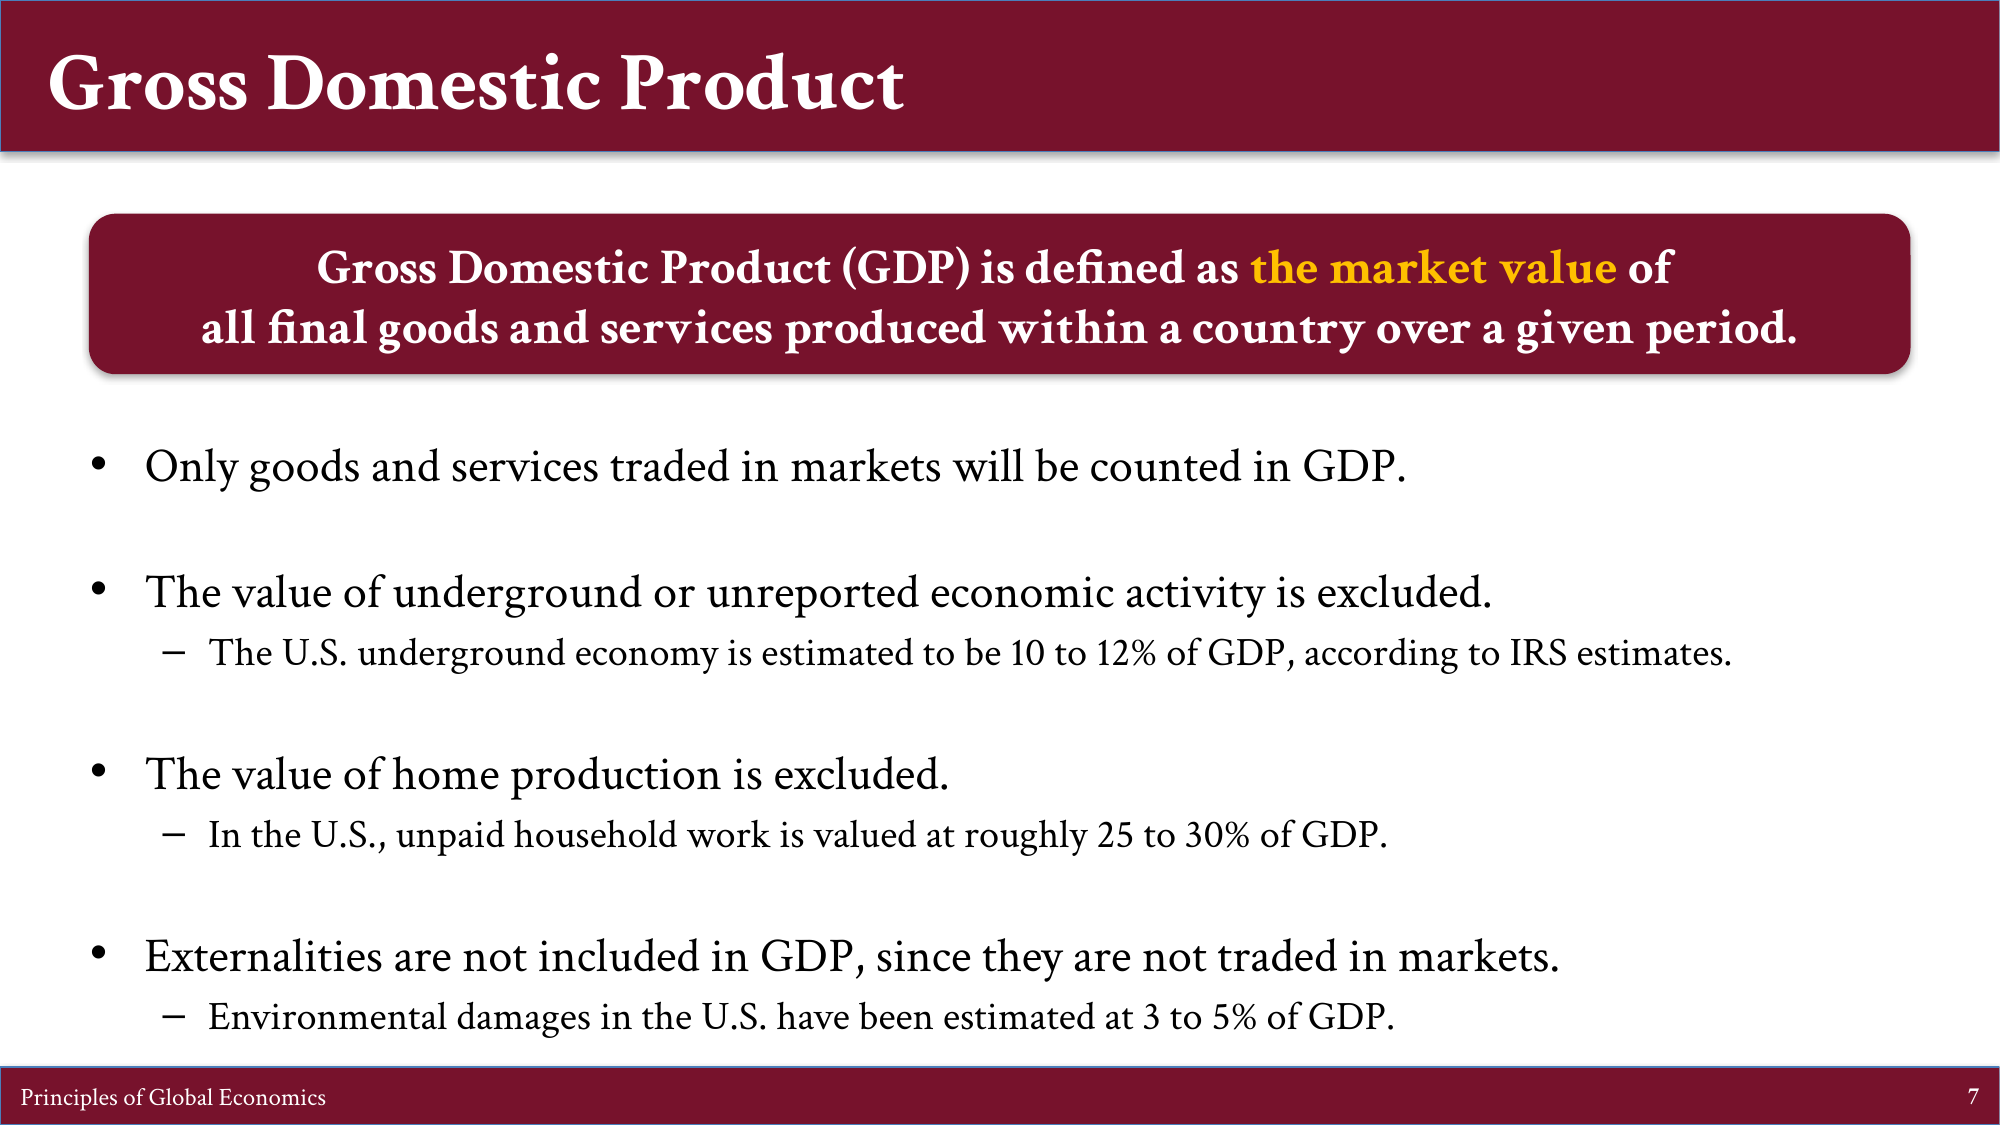

# Gross Domestic Product

Only goods and services traded in markets will be counted in GDP.

The value of underground or unreported economic activity is excluded.
The U.S. underground economy is estimated to be 10 to 12% of GDP, according to IRS estimates.

The value of home production is excluded.
In the U.S., unpaid household work is valued at roughly 25 to 30% of GDP.

Externalities are not included in GDP, since they are not traded in markets.
Environmental damages in the U.S. have been estimated at 3 to 5% of GDP.

Gross Domestic Product (GDP) is defined as the market value of
all final goods and services produced within a country over a given period.

 Principles of Global Economics
7